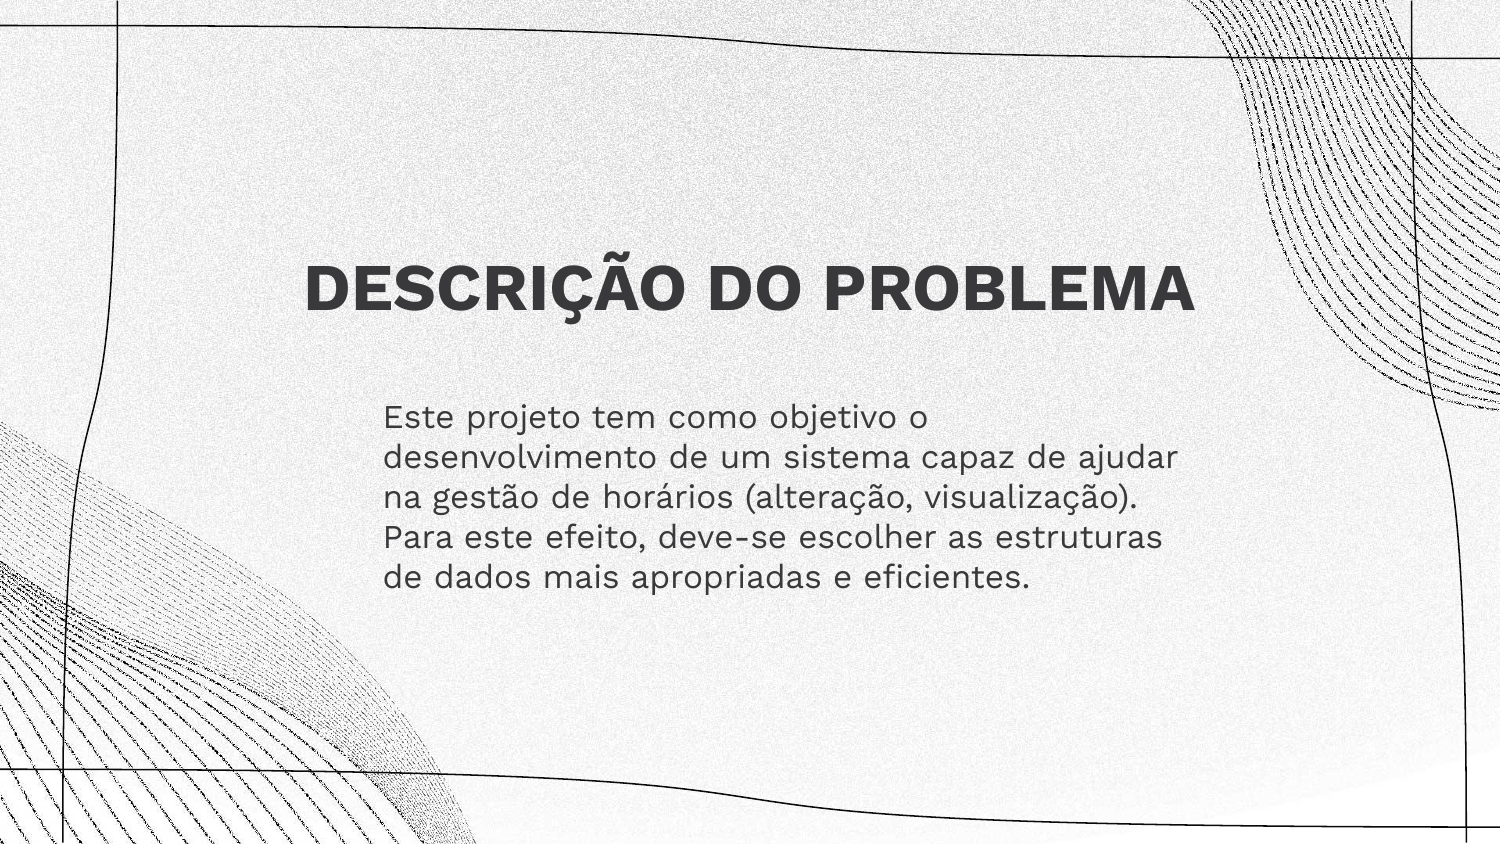

# DESCRIÇÃO DO PROBLEMA
Este projeto tem como objetivo o desenvolvimento de um sistema capaz de ajudar na gestão de horários (alteração, visualização).
Para este efeito, deve-se escolher as estruturas de dados mais apropriadas e eficientes.